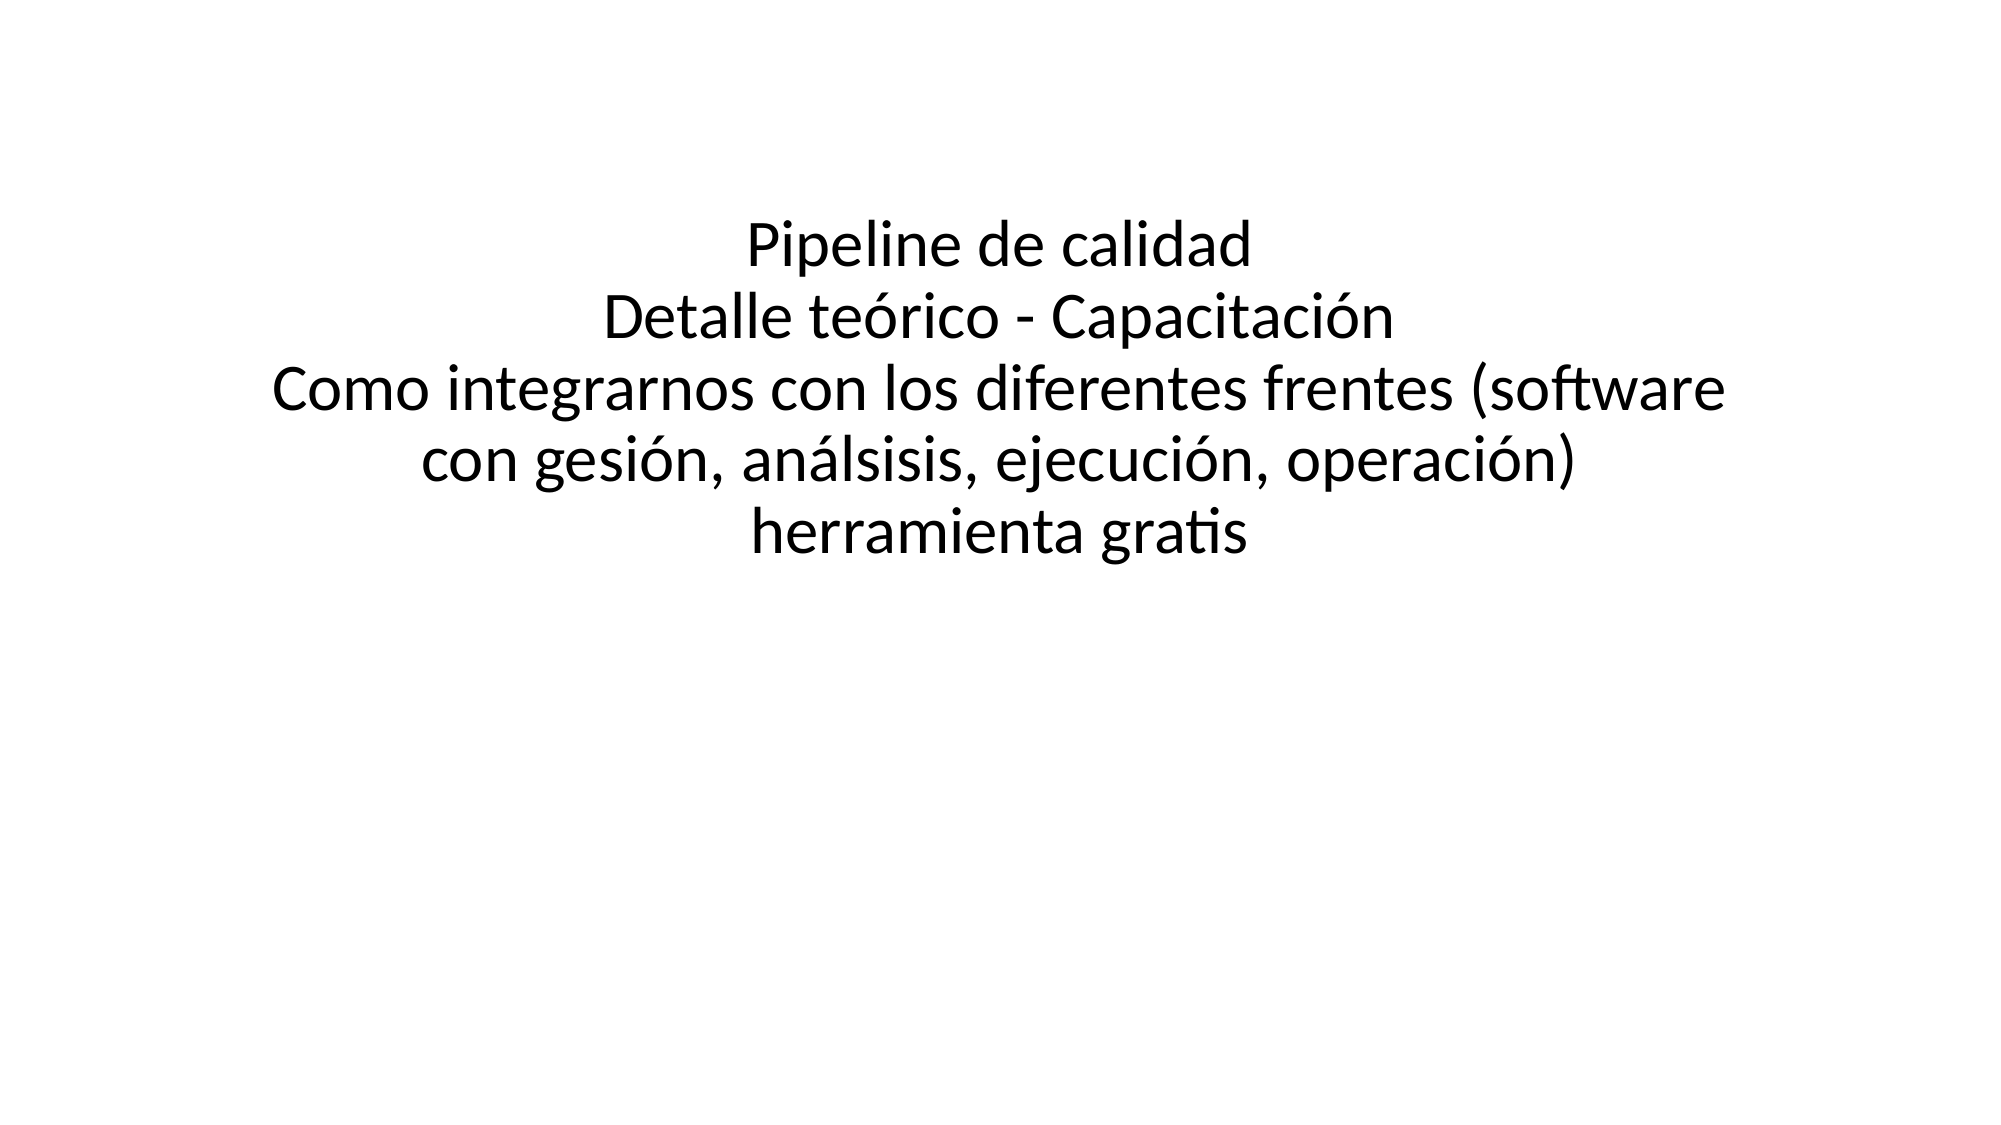

# Pipeline de calidad
Detalle teórico - Capacitación
Como integrarnos con los diferentes frentes (software con gesión, análsisis, ejecución, operación)
herramienta gratis